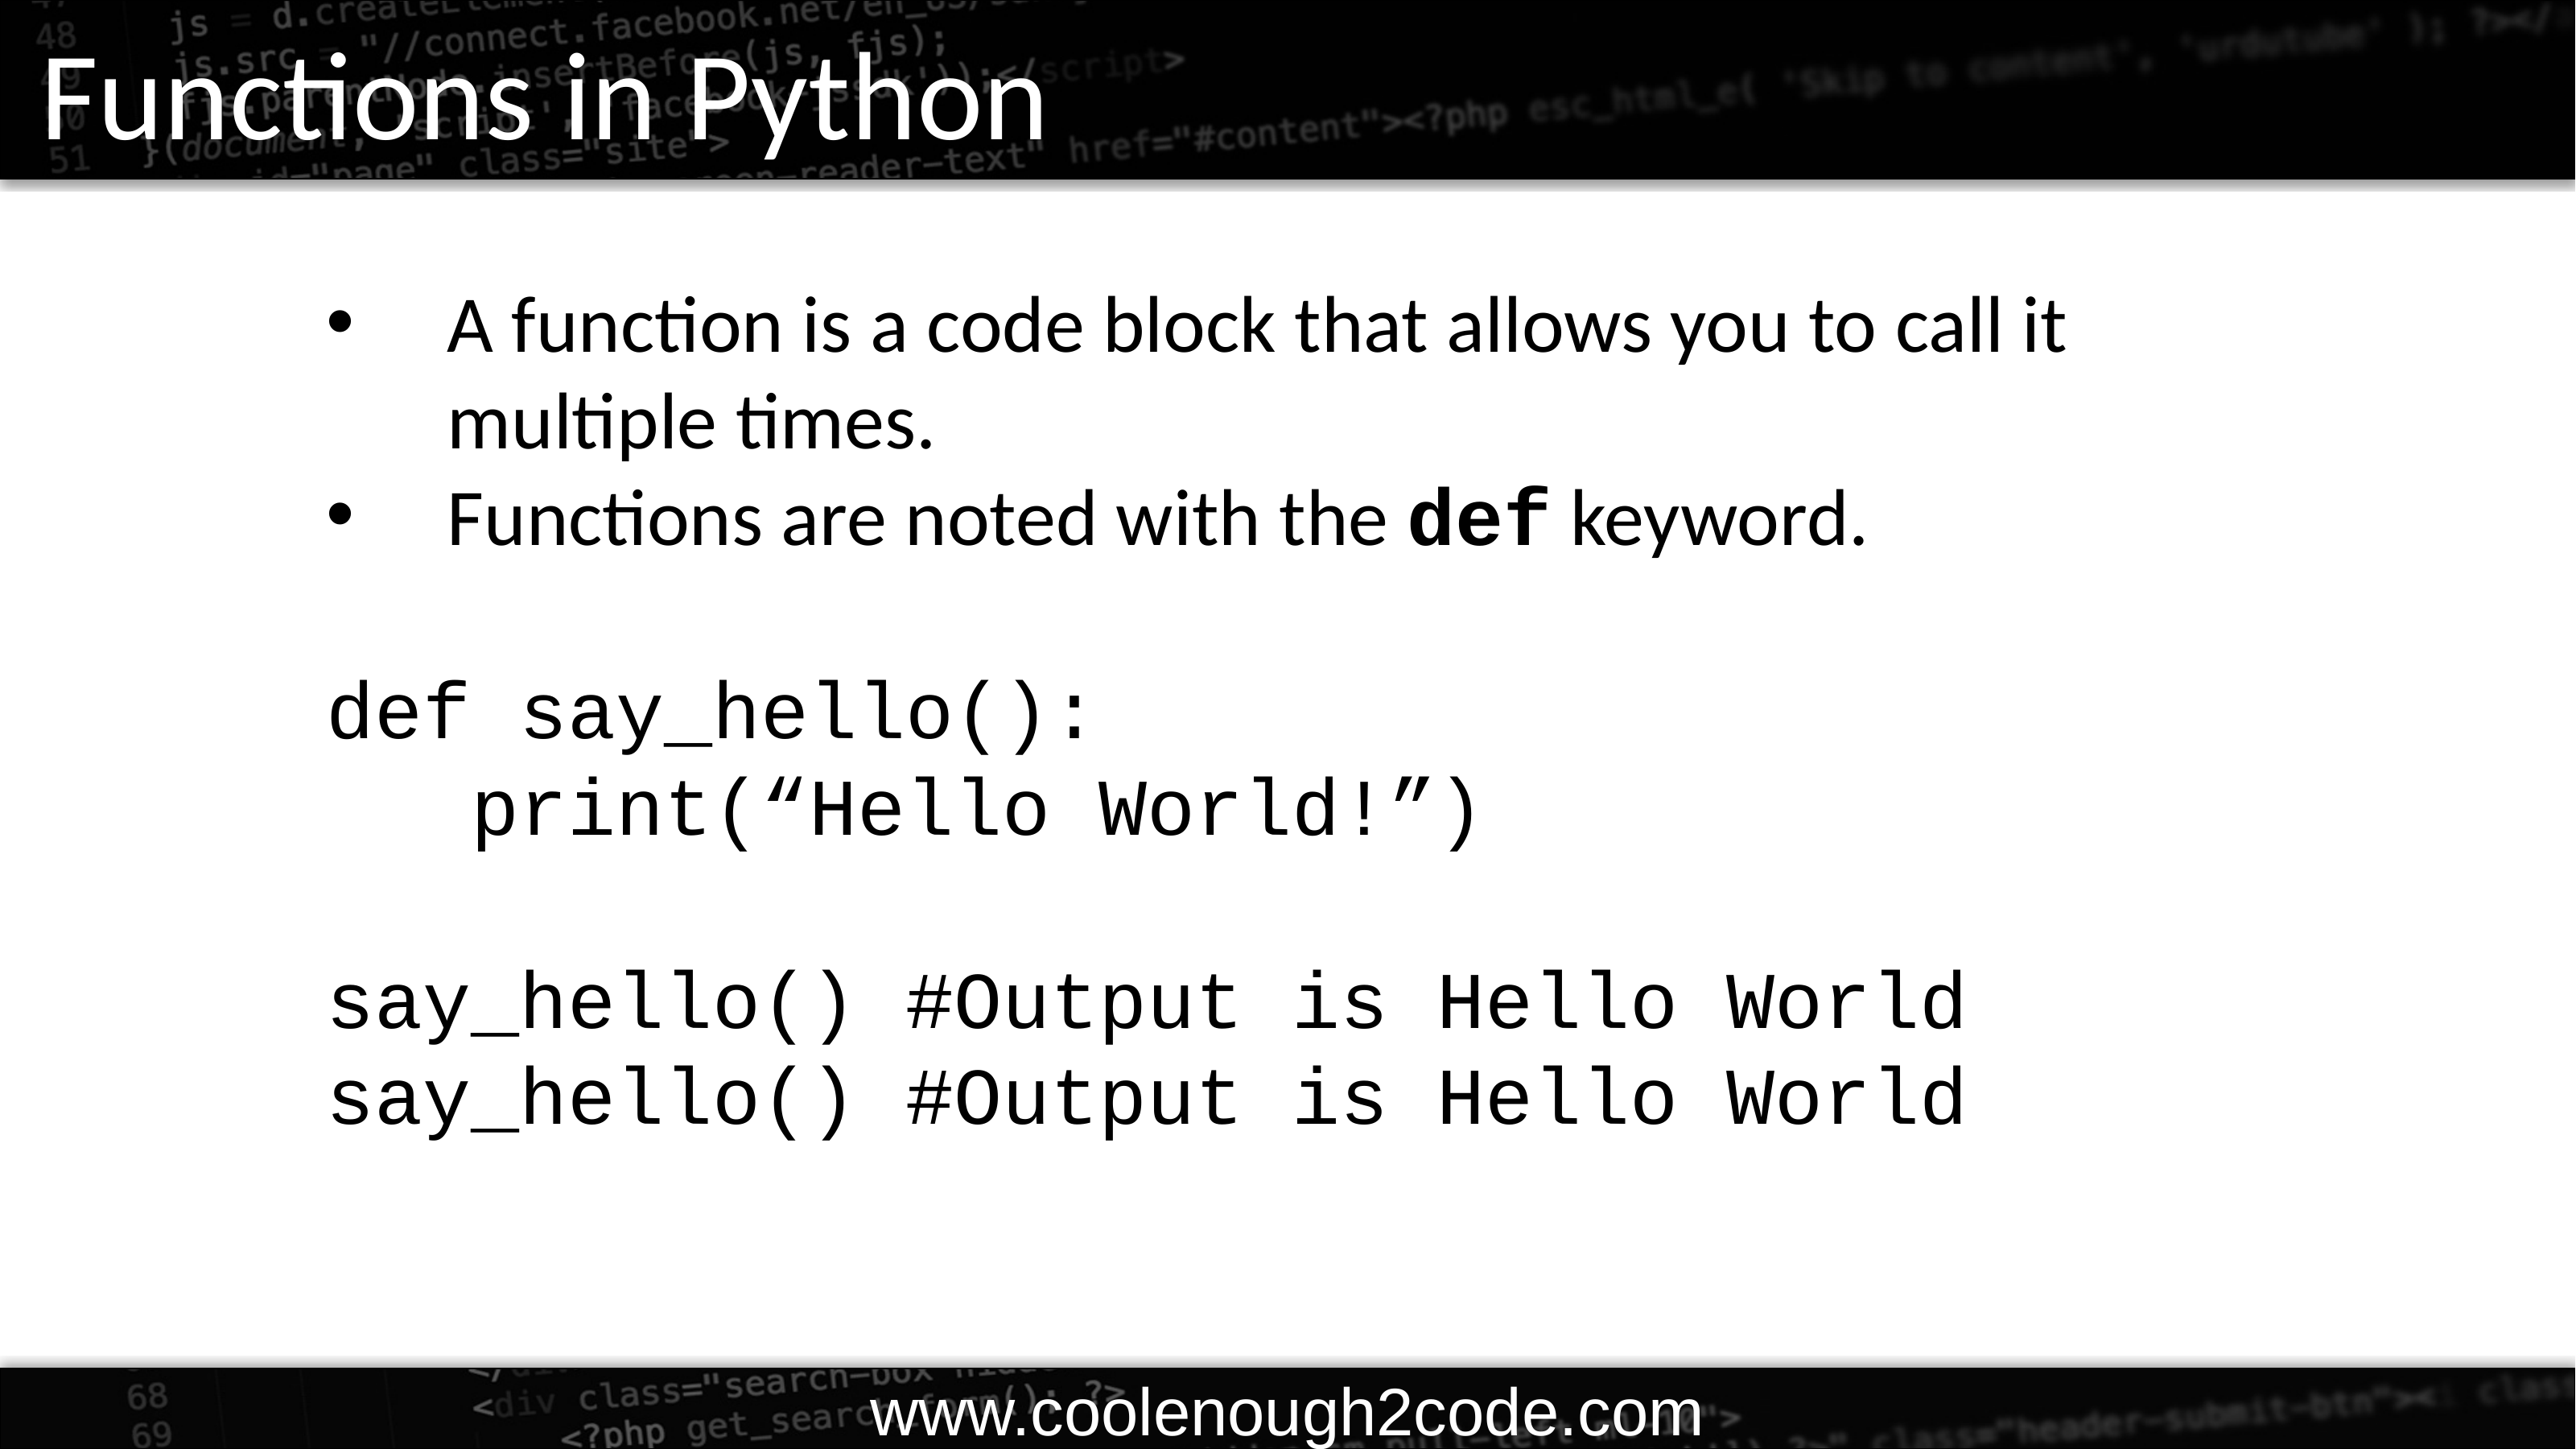

Functions in Python
A function is a code block that allows you to call it multiple times.
Functions are noted with the def keyword.

def say_hello():
   print(“Hello World!”)

say_hello() #Output is Hello World
say_hello() #Output is Hello World

www.coolenough2code.com